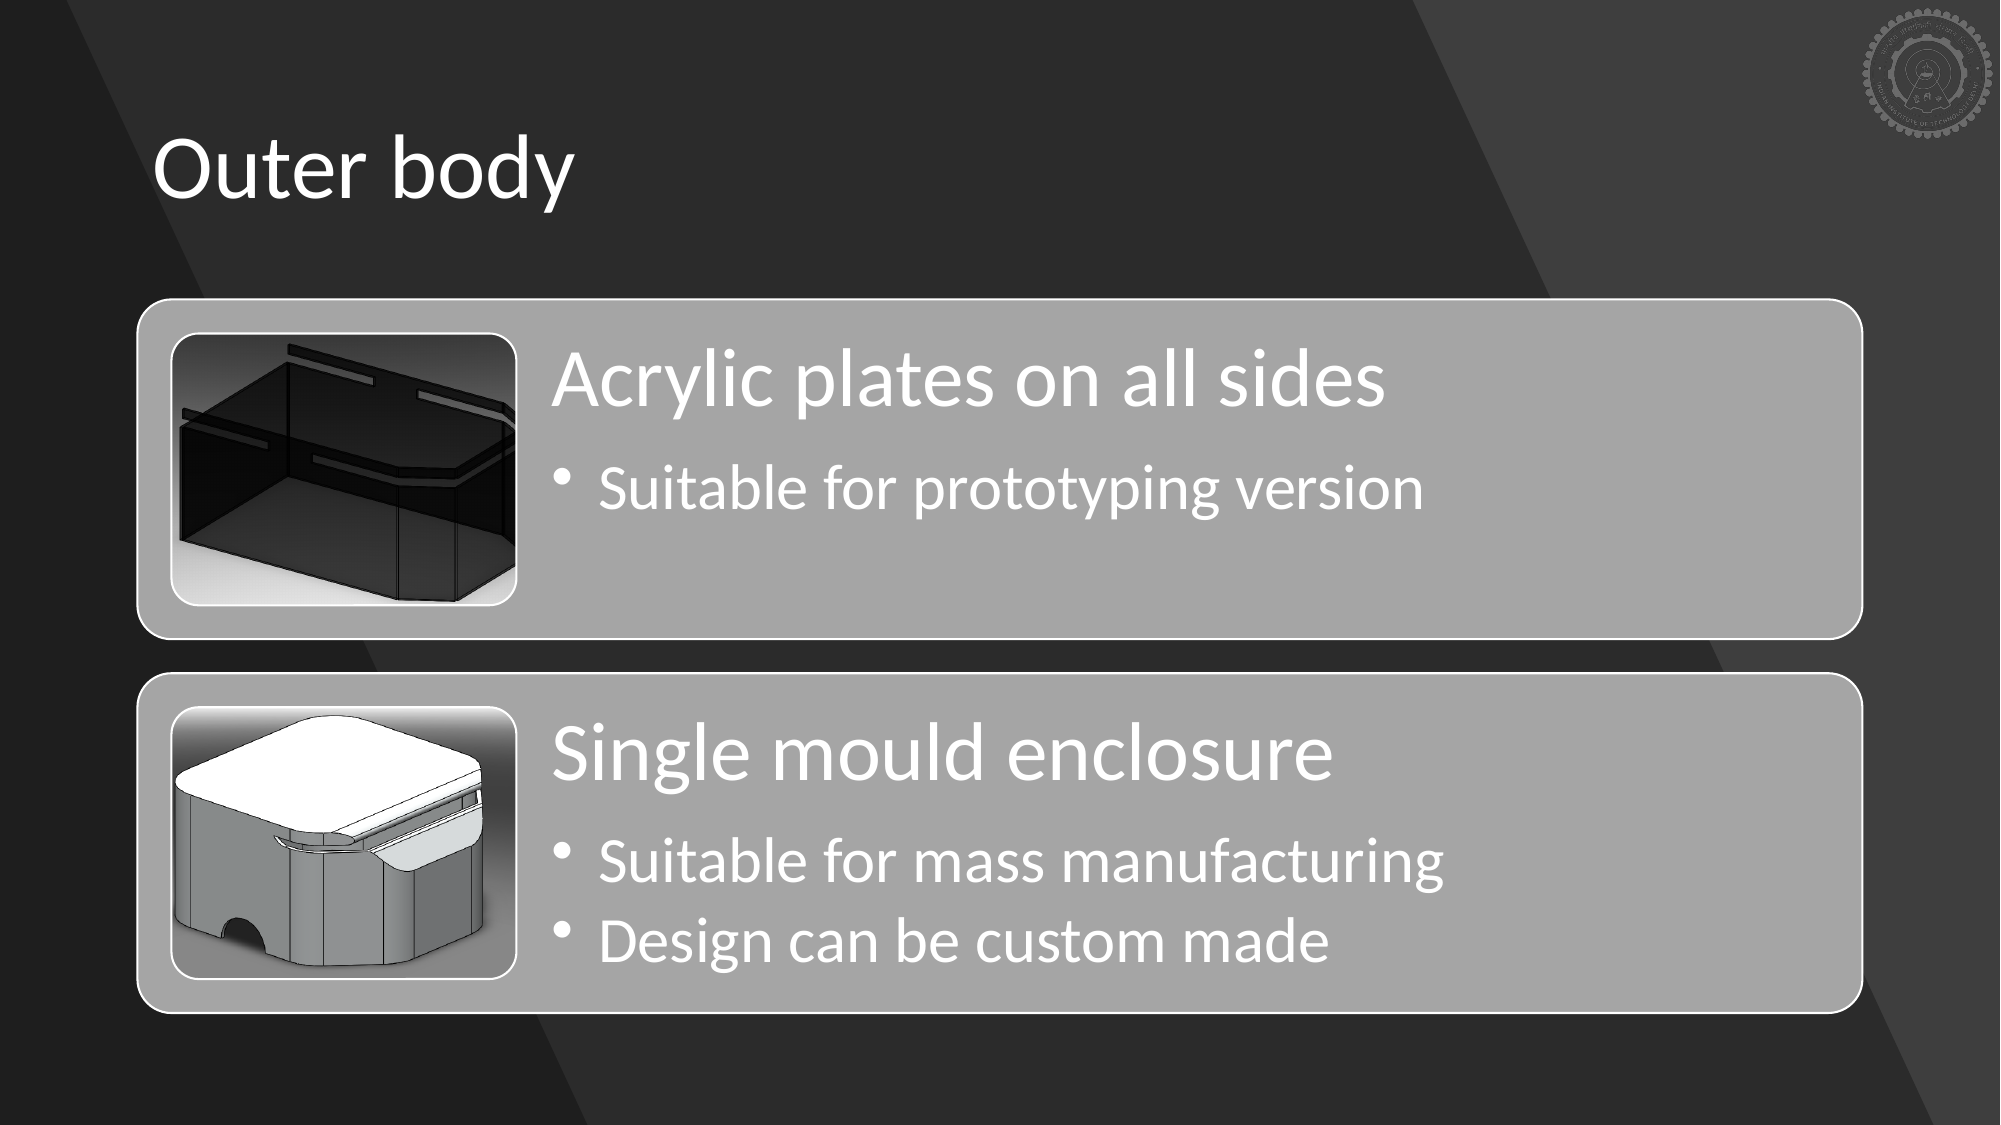

# Outer body
Acrylic plates on all sides
Suitable for prototyping version
Single mould enclosure
Suitable for mass manufacturing
Design can be custom made